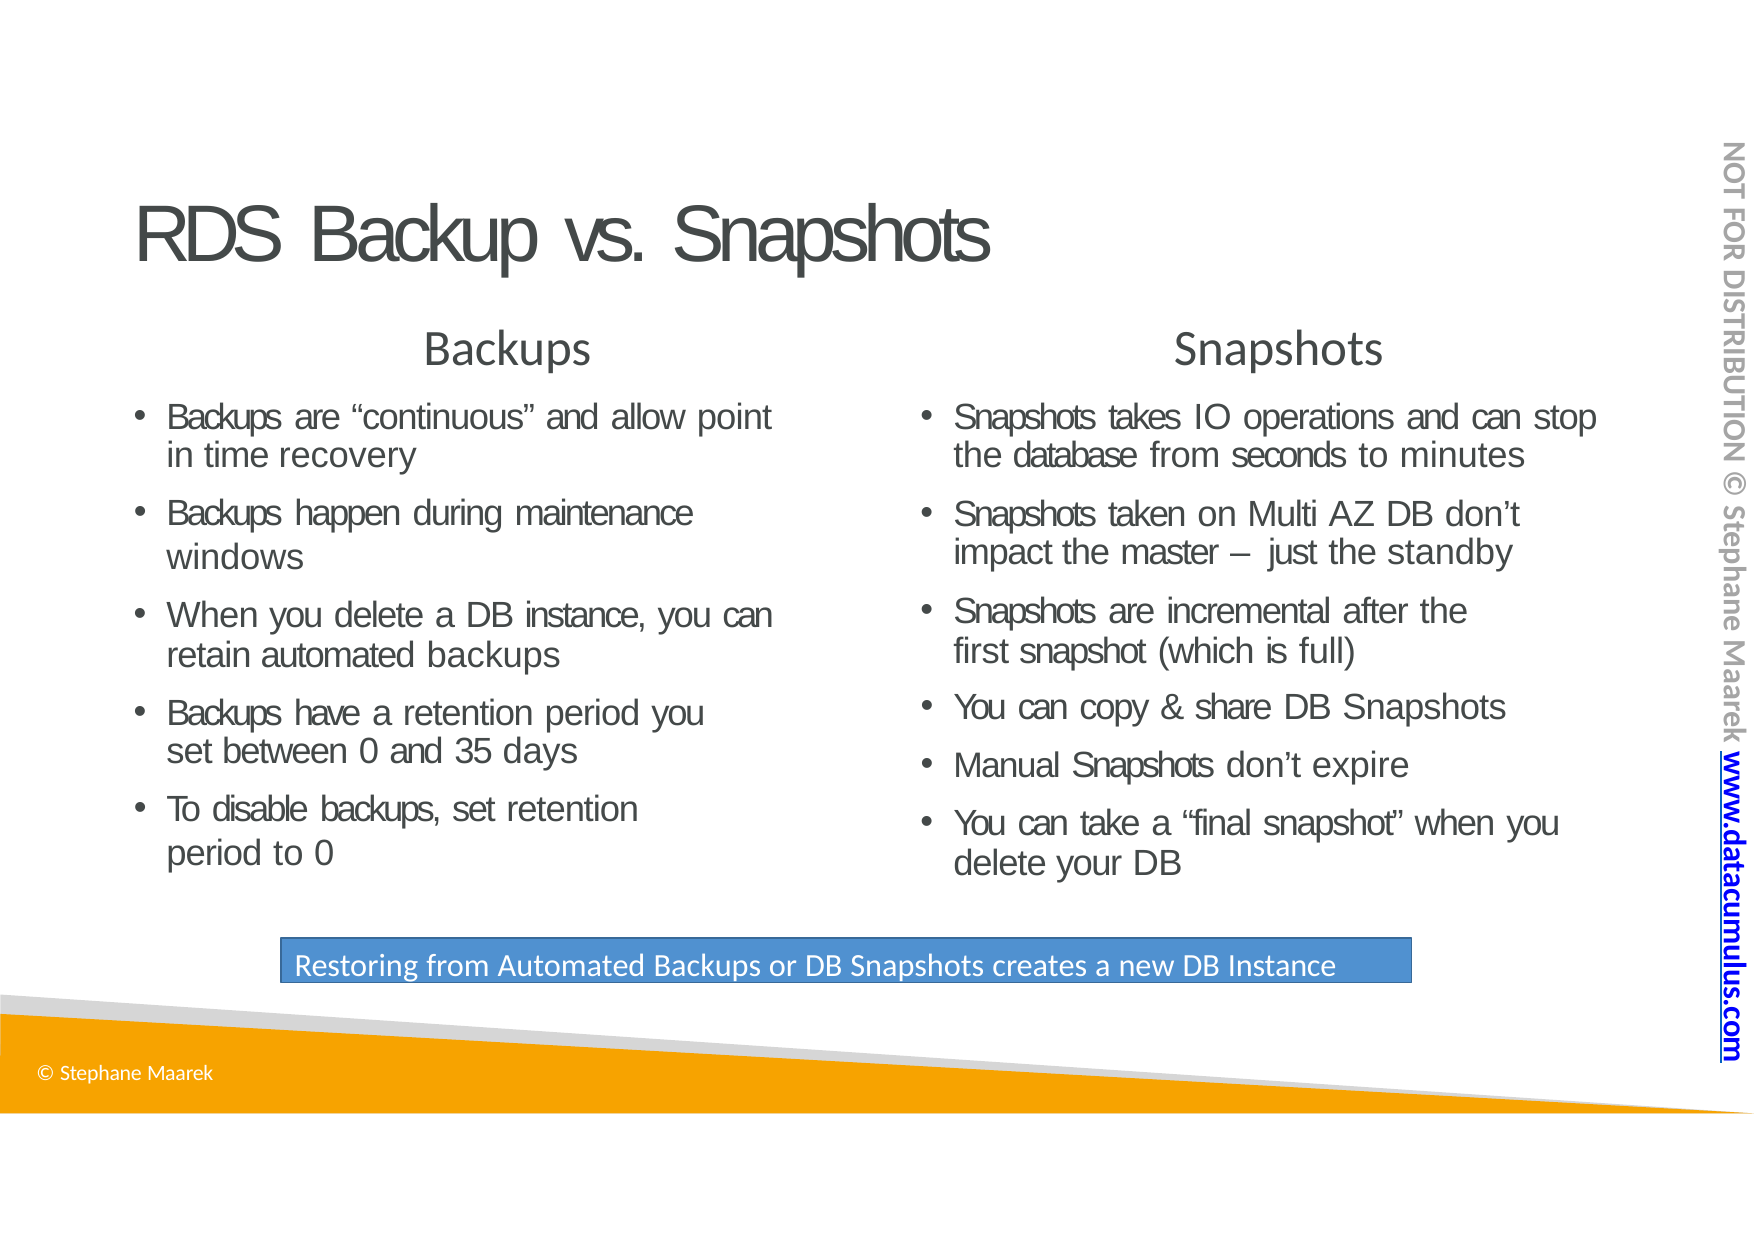

NOT FOR DISTRIBUTION © Stephane Maarek www.datacumulus.com
# RDS Backup vs. Snapshots
Backups
Snapshots
Backups are “continuous” and allow point in time recovery
Backups happen during maintenance windows
When you delete a DB instance, you can retain automated backups
Backups have a retention period you set between 0 and 35 days
To disable backups, set retention period to 0
Snapshots takes IO operations and can stop the database from seconds to minutes
Snapshots taken on Multi AZ DB don’t impact the master – just the standby
Snapshots are incremental after the first snapshot (which is full)
You can copy & share DB Snapshots
Manual Snapshots don’t expire
You can take a “final snapshot” when you delete your DB
Restoring from Automated Backups or DB Snapshots creates a new DB Instance
© Stephane Maarek